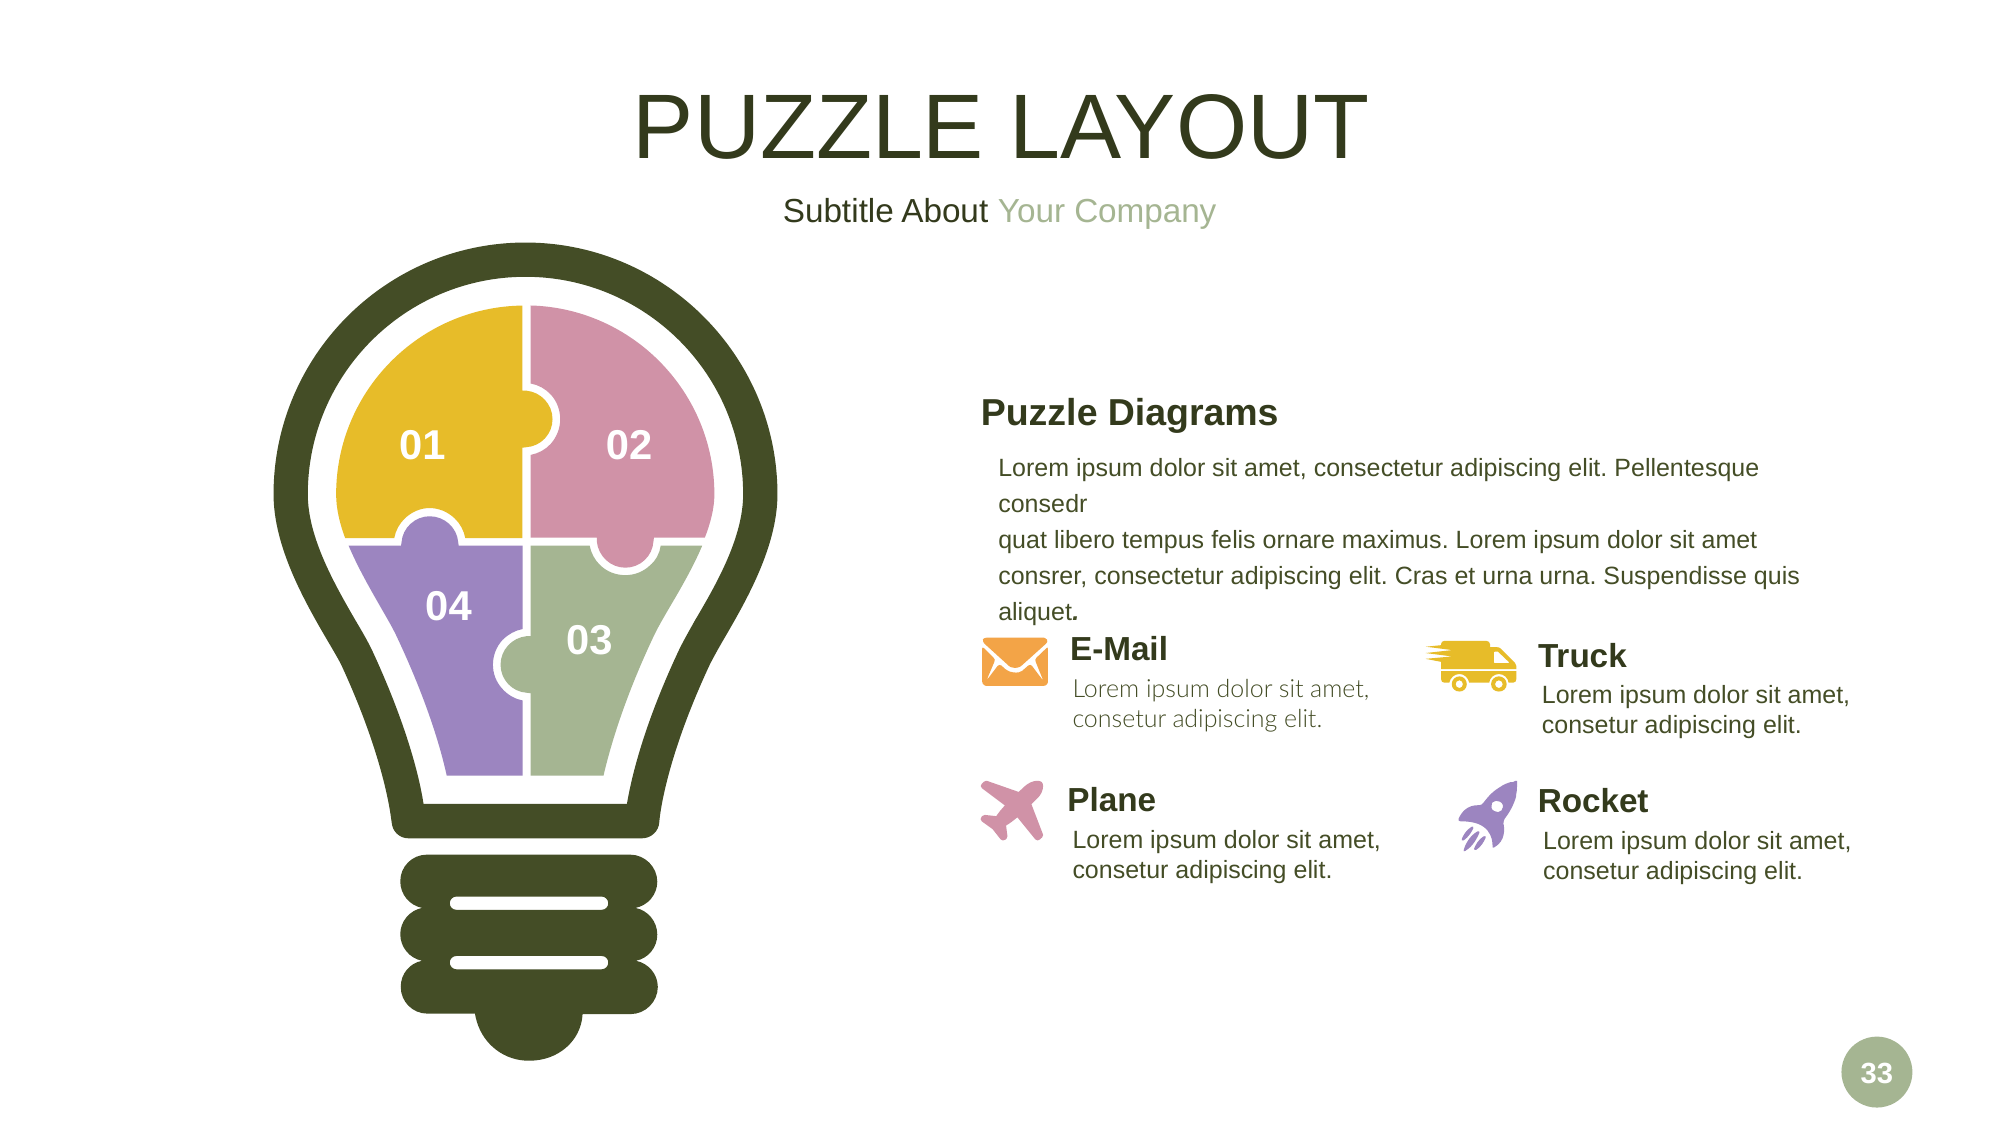

# PUZZLE LAYOUT

01
02

04
03
Puzzle Diagrams
Lorem ipsum dolor sit amet, consectetur adipiscing elit. Pellentesque consedr
quat libero tempus felis ornare maximus. Lorem ipsum dolor sit amet consrer, consectetur adipiscing elit. Cras et urna urna. Suspendisse quis aliquet.
E-Mail
Truck

Lorem ipsum dolor sit amet, consetur adipiscing elit.
Lorem ipsum dolor sit amet, consetur adipiscing elit.
Plane
Rocket

Lorem ipsum dolor sit amet, consetur adipiscing elit.
Lorem ipsum dolor sit amet, consetur adipiscing elit.